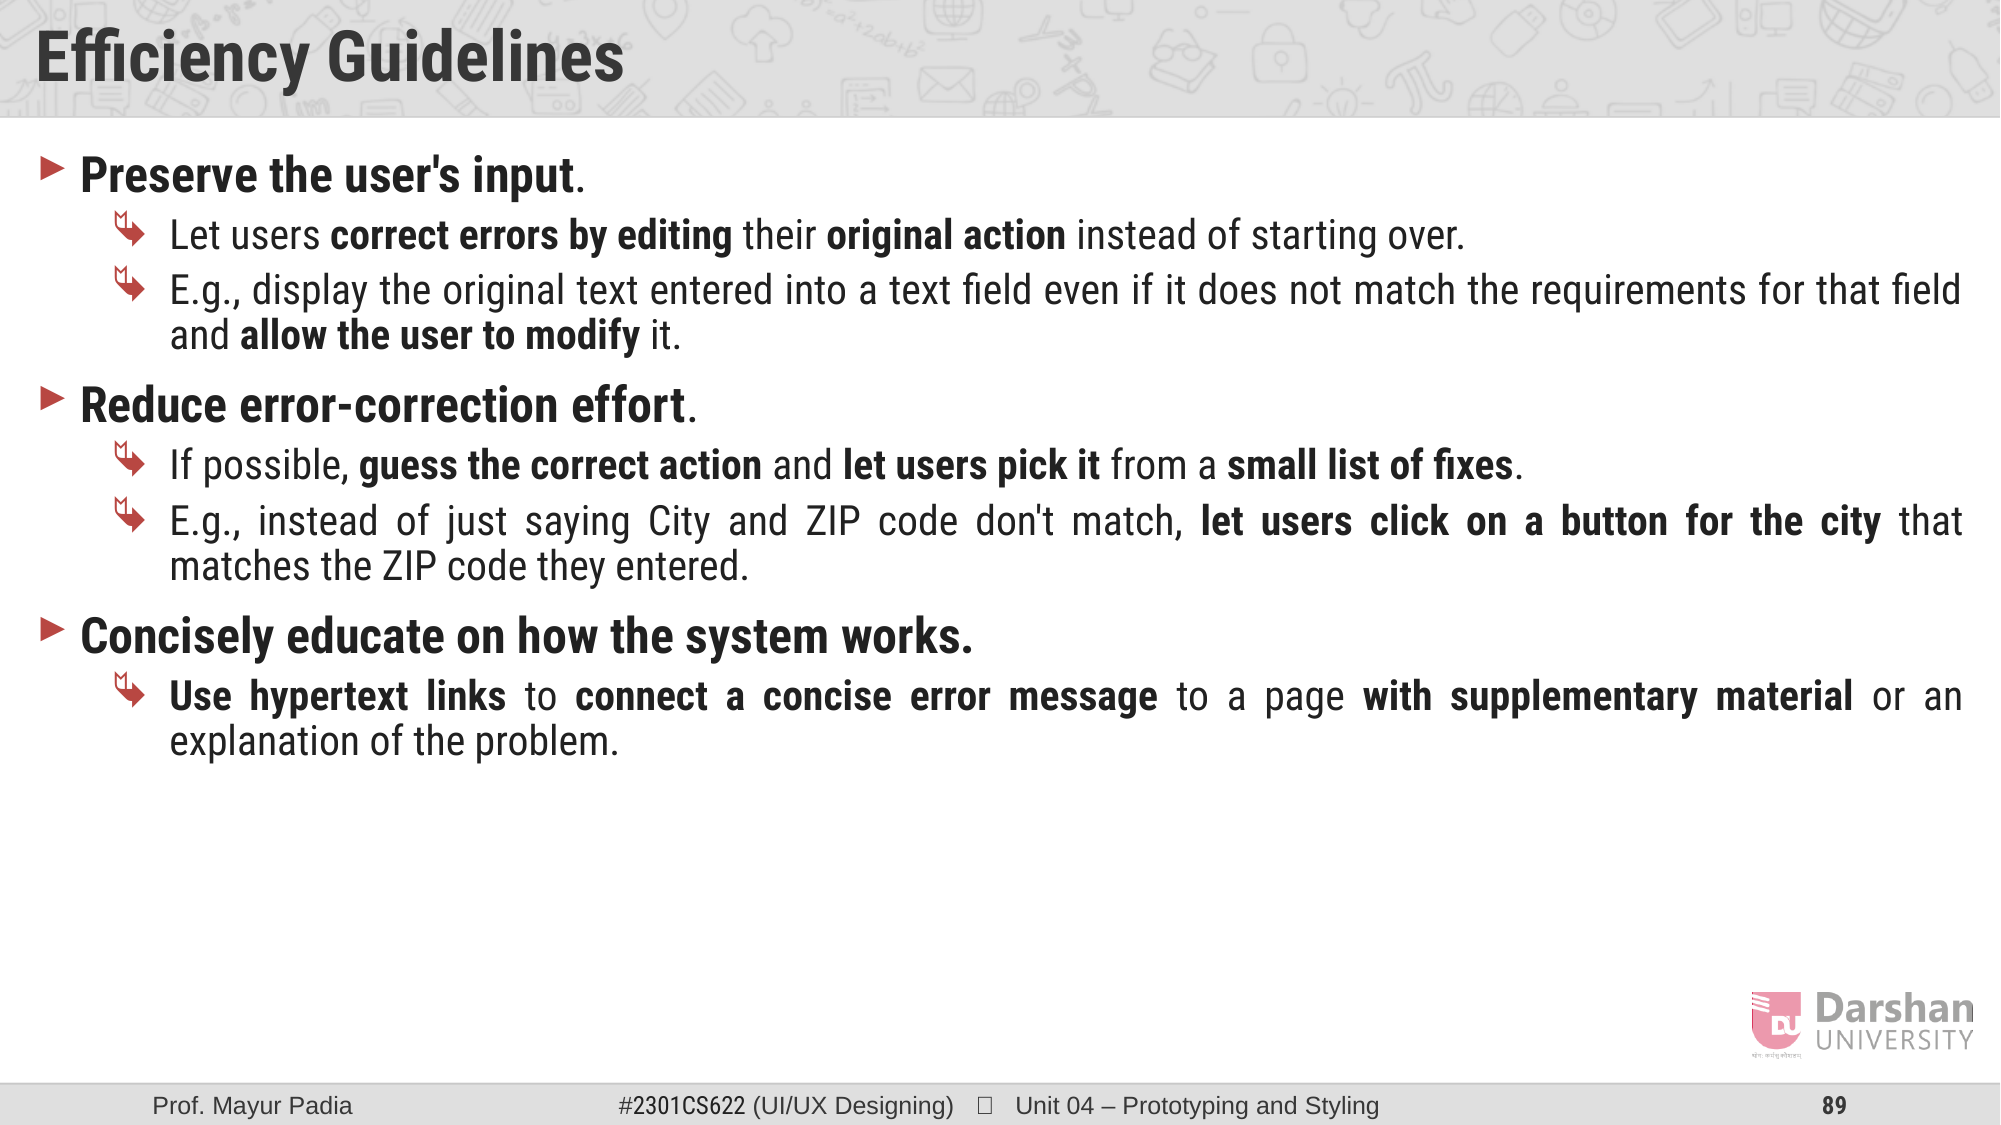

# Efficiency Guidelines
Preserve the user's input.
Let users correct errors by editing their original action instead of starting over.
E.g., display the original text entered into a text field even if it does not match the requirements for that field and allow the user to modify it.
Reduce error-correction effort.
If possible, guess the correct action and let users pick it from a small list of fixes.
E.g., instead of just saying City and ZIP code don't match, let users click on a button for the city that matches the ZIP code they entered.
Concisely educate on how the system works.
Use hypertext links to connect a concise error message to a page with supplementary material or an explanation of the problem.